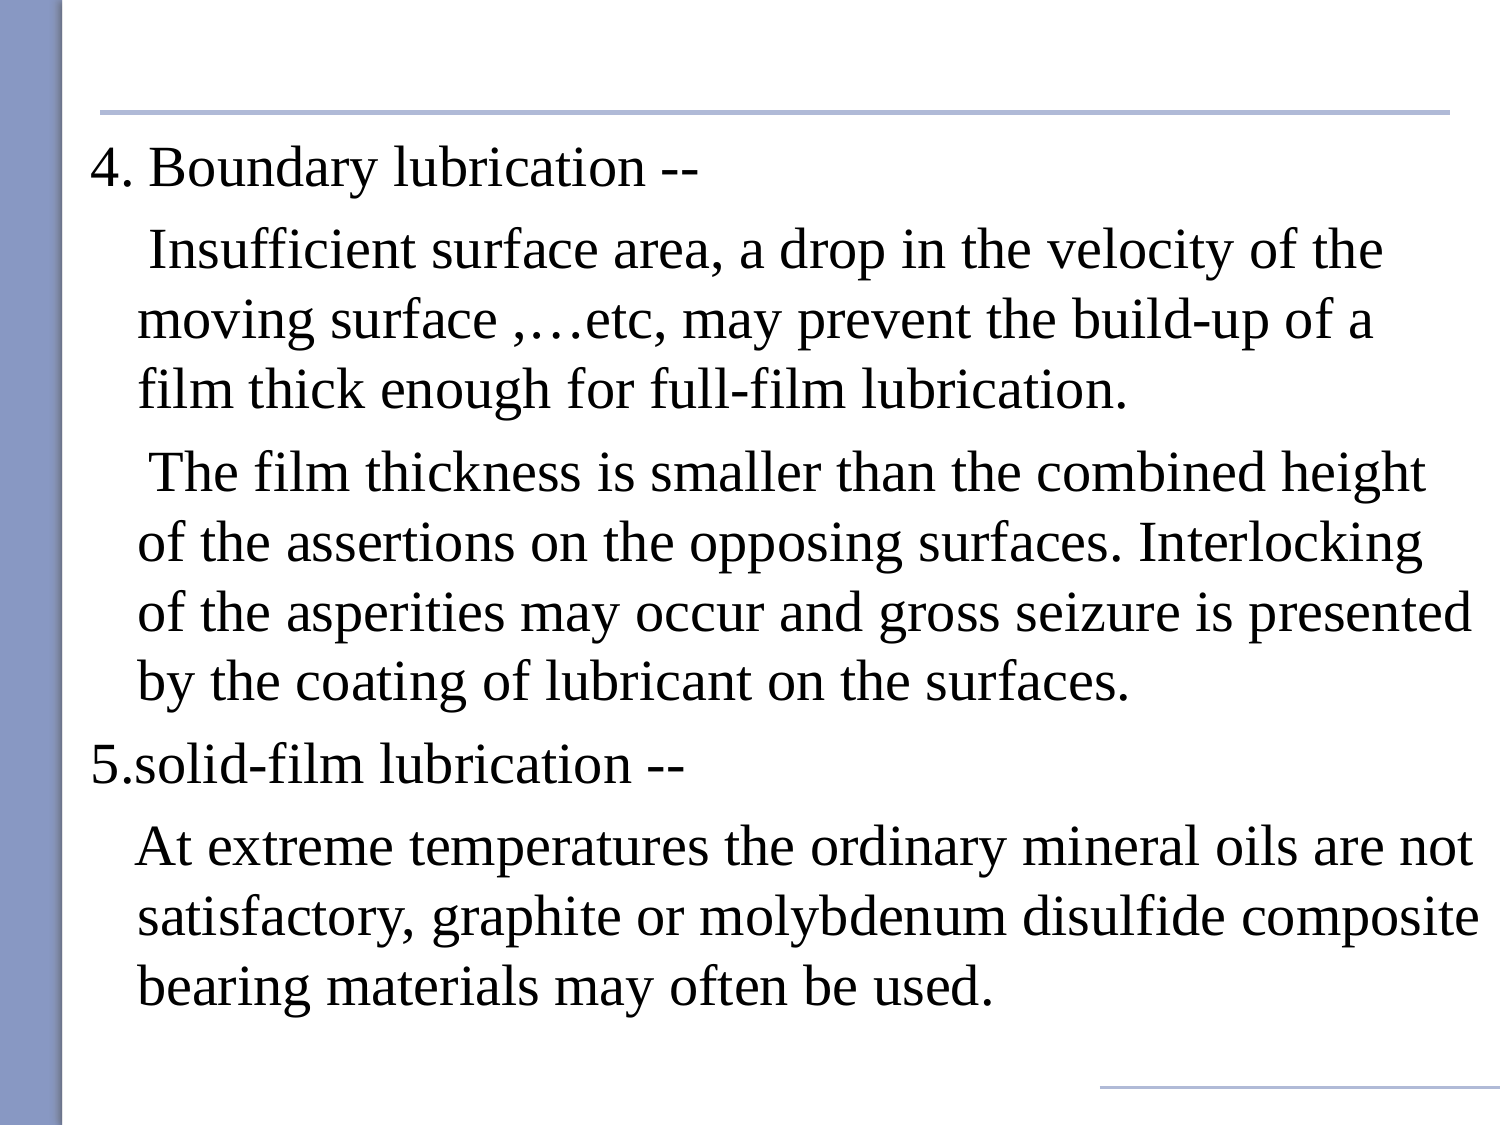

4. Boundary lubrication --
    Insufficient surface area, a drop in the velocity of the moving surface ,…etc, may prevent the build-up of a film thick enough for full-film lubrication.
    The film thickness is smaller than the combined height of the assertions on the opposing surfaces. Interlocking of the asperities may occur and gross seizure is presented by the coating of lubricant on the surfaces.
5.solid-film lubrication --
   At extreme temperatures the ordinary mineral oils are not satisfactory, graphite or molybdenum disulfide composite bearing materials may often be used.